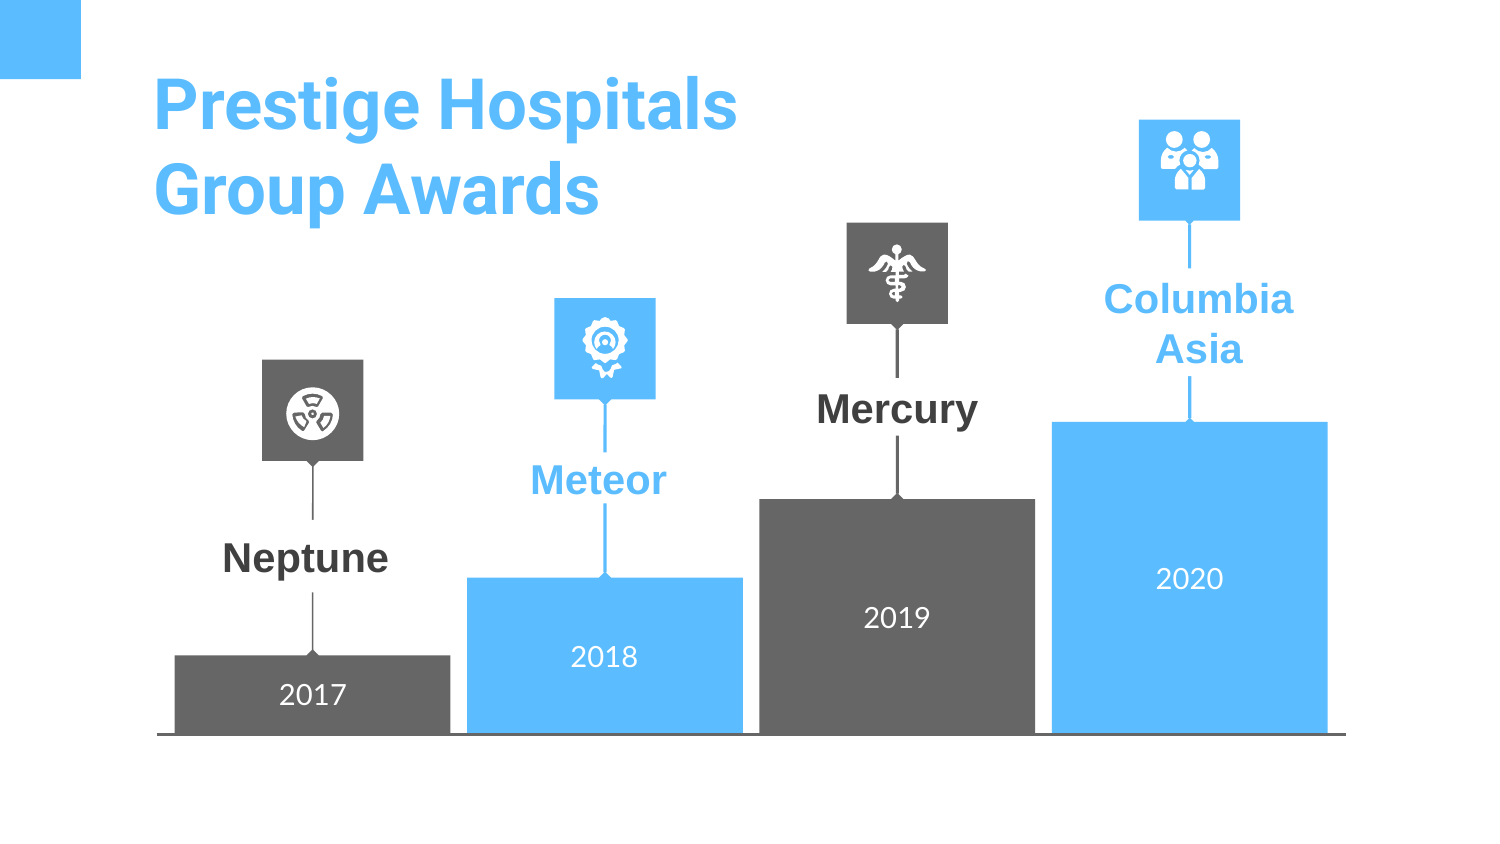

# Prestige Hospitals Group Awards

Columbia Asia
Mercury
Meteor
Neptune
2020
2019
2018
2017